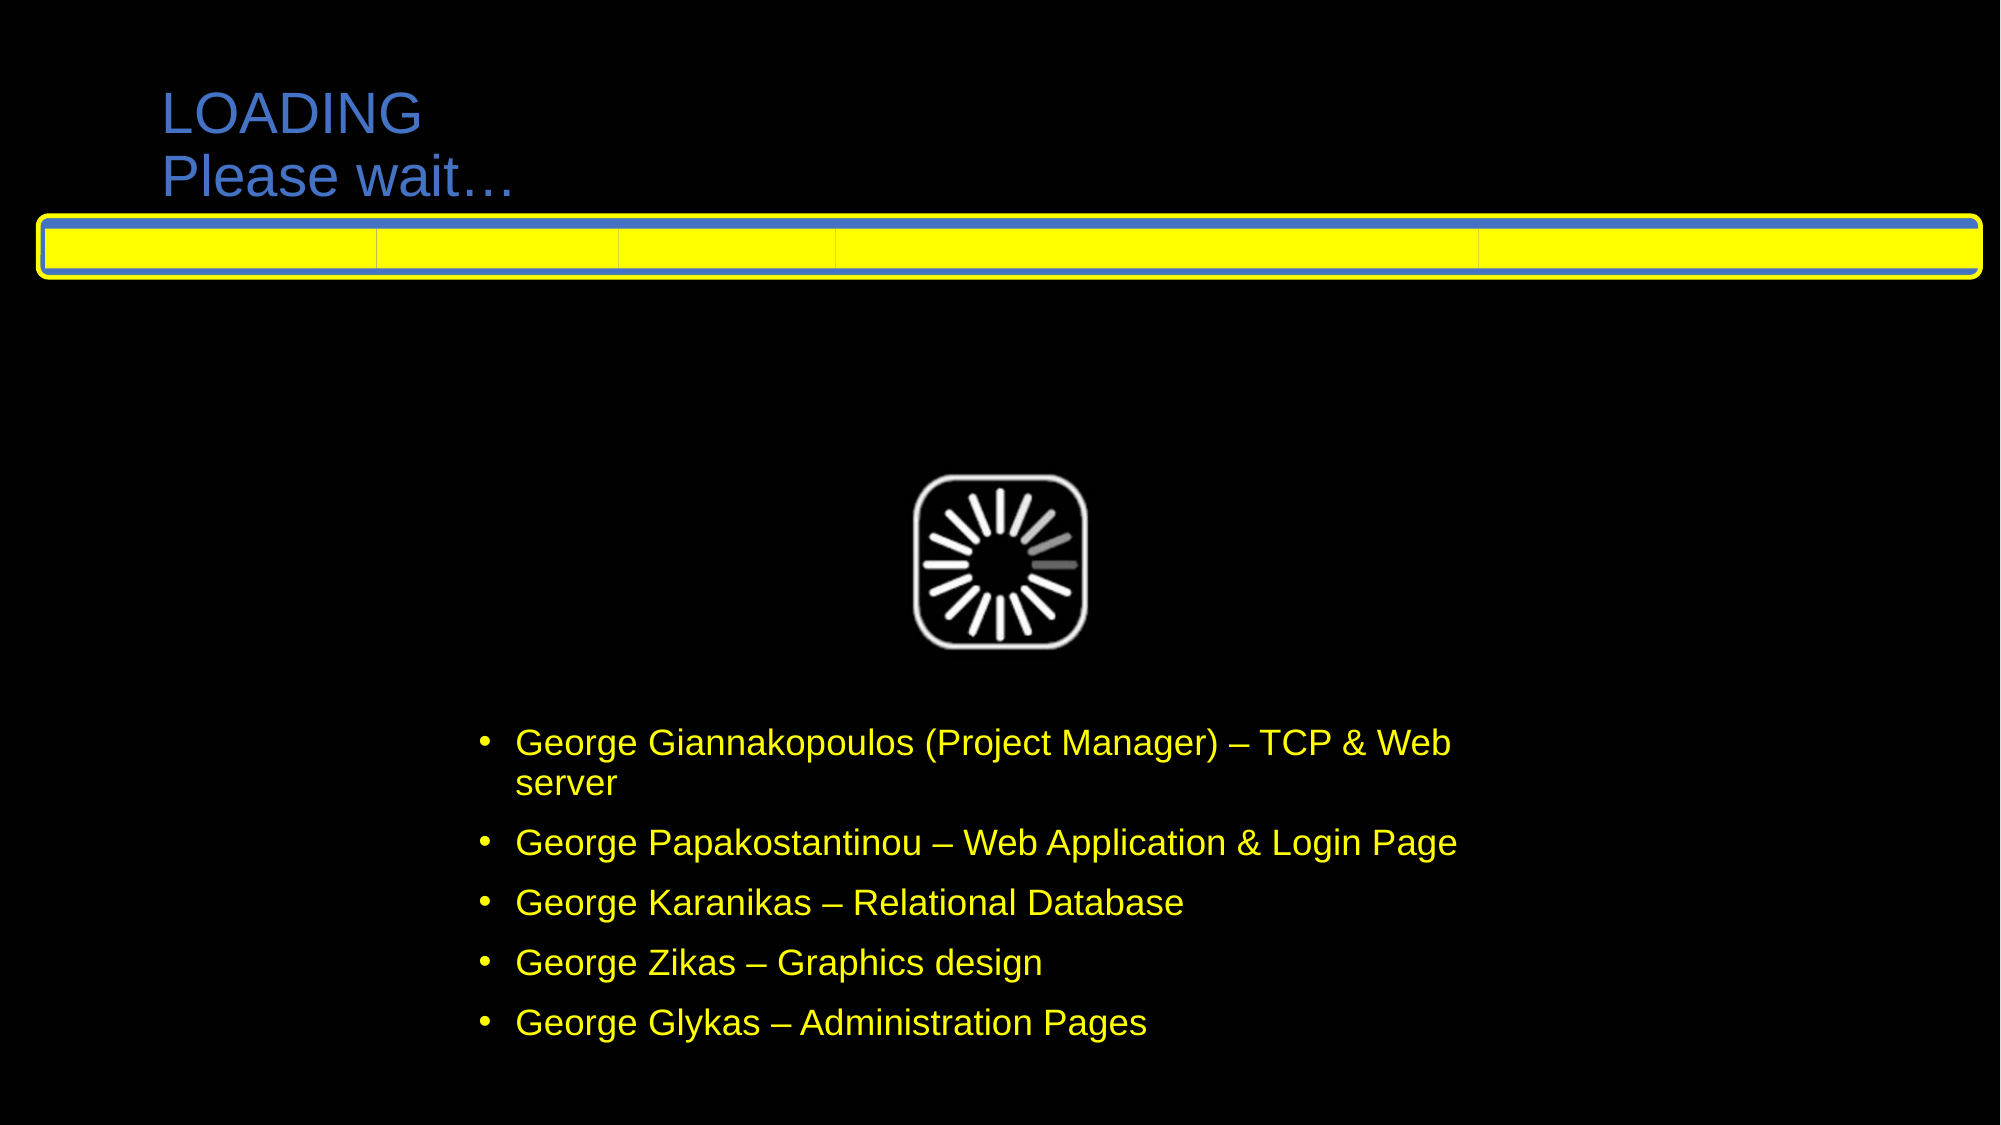

# LOADING Please wait…

George Giannakopoulos (Project Manager) – TCP & Web server
George Papakostantinou – Web Application & Login Page
George Karanikas – Relational Database
George Zikas – Graphics design
George Glykas – Administration Pages